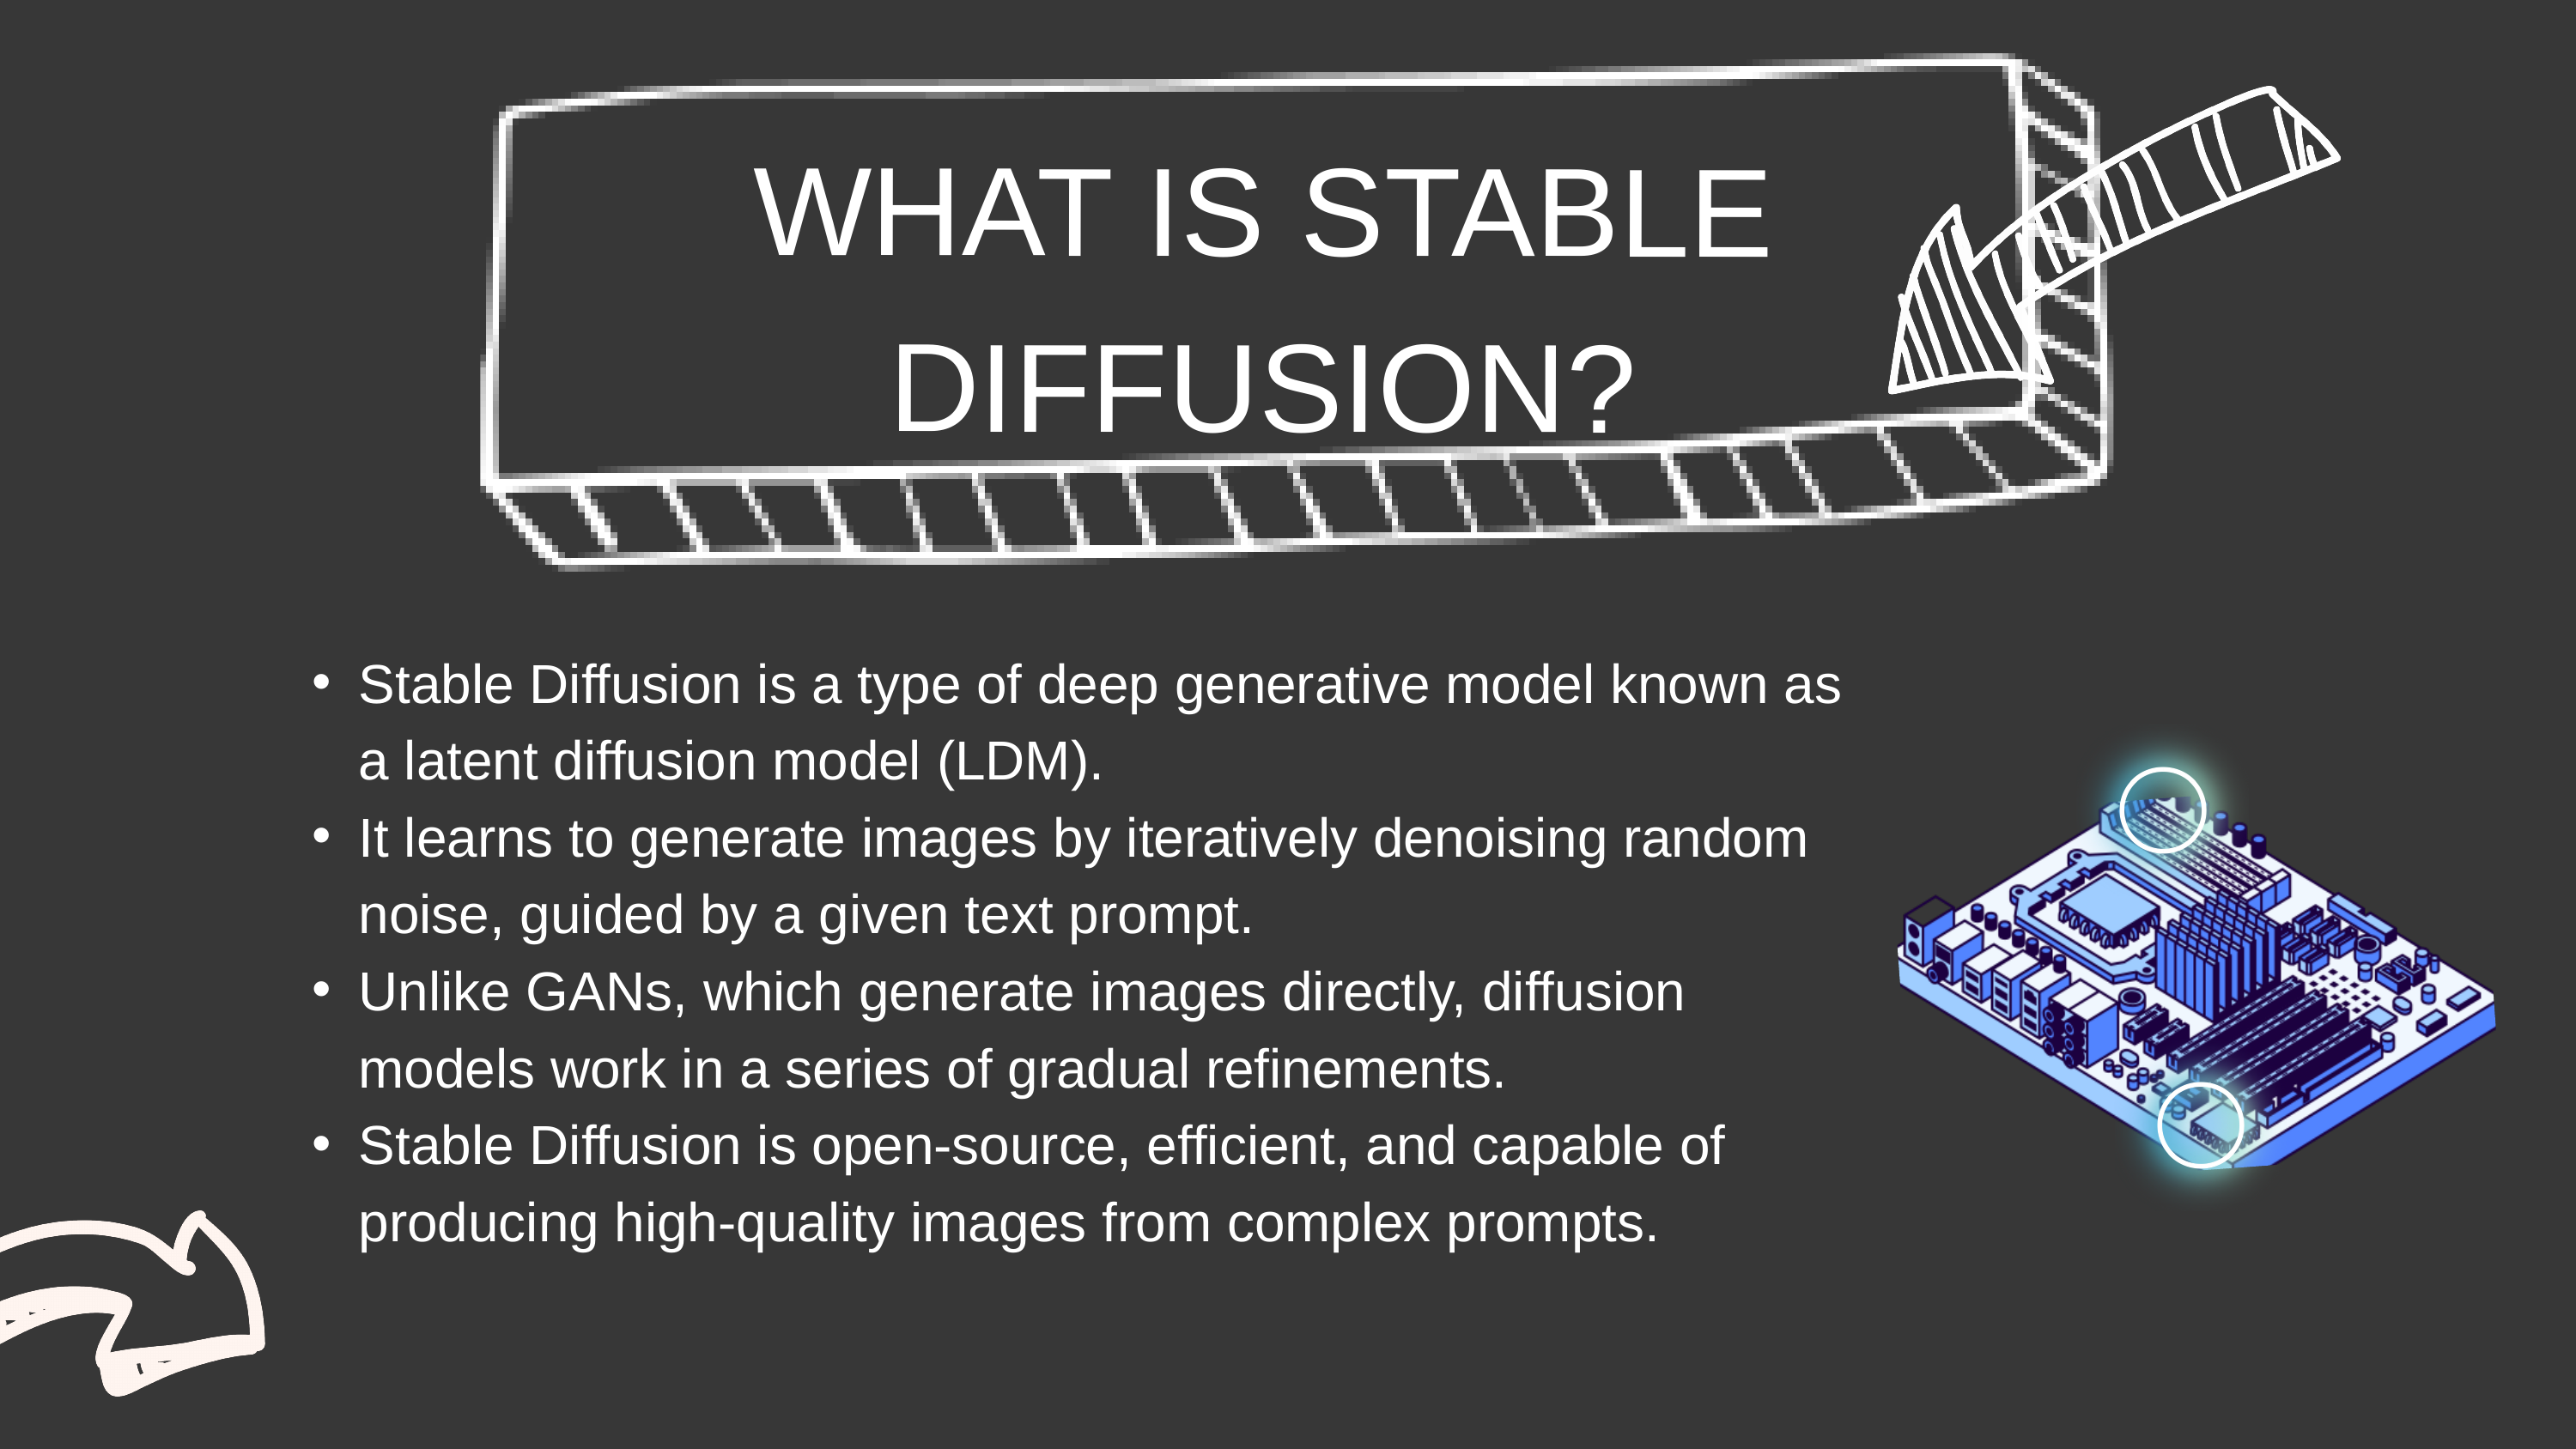

WHAT IS STABLE DIFFUSION?
Stable Diffusion is a type of deep generative model known as a latent diffusion model (LDM).
It learns to generate images by iteratively denoising random noise, guided by a given text prompt.
Unlike GANs, which generate images directly, diffusion models work in a series of gradual refinements.
Stable Diffusion is open-source, efficient, and capable of producing high-quality images from complex prompts.